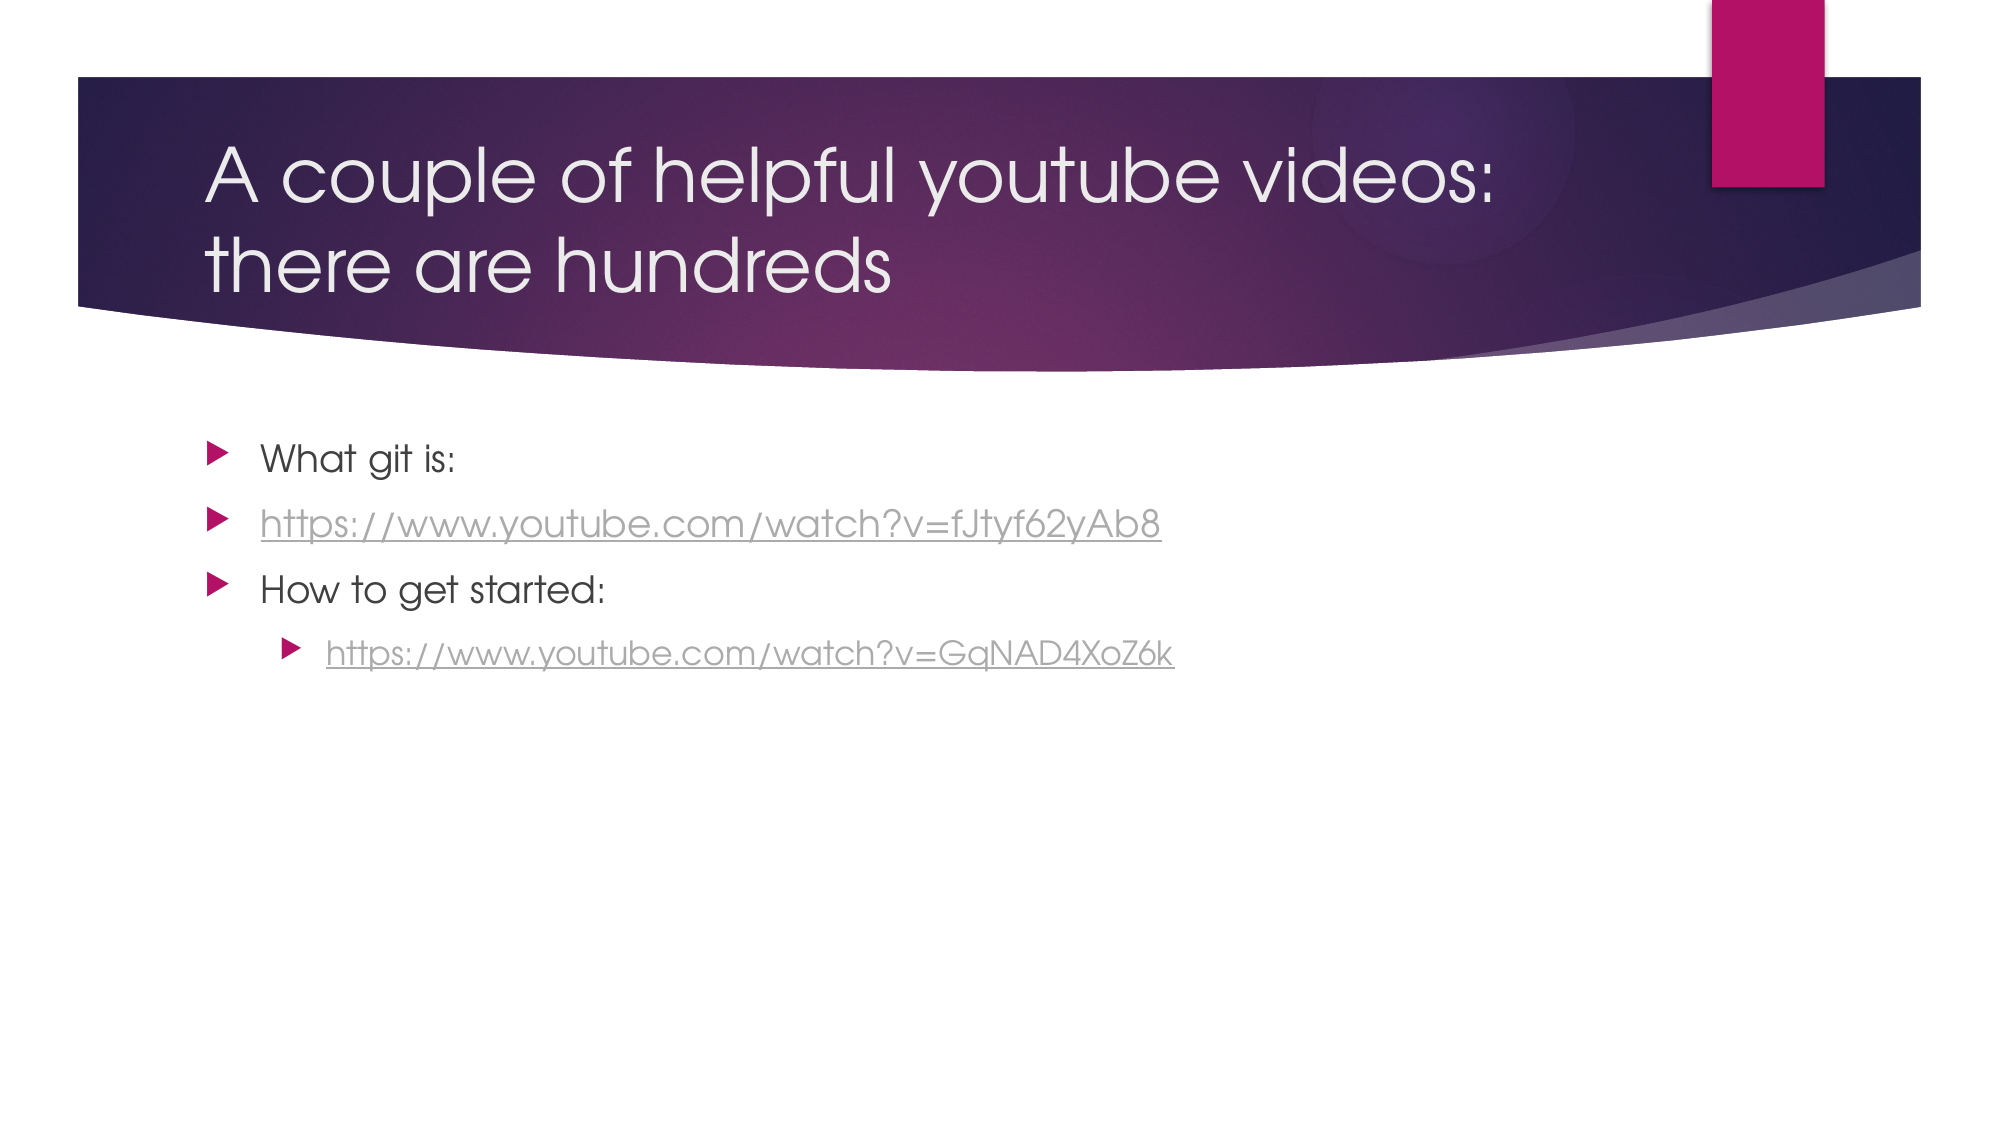

# A couple of helpful youtube videos: there are hundreds
What git is:
https://www.youtube.com/watch?v=fJtyf62yAb8
How to get started:
https://www.youtube.com/watch?v=GqNAD4XoZ6k